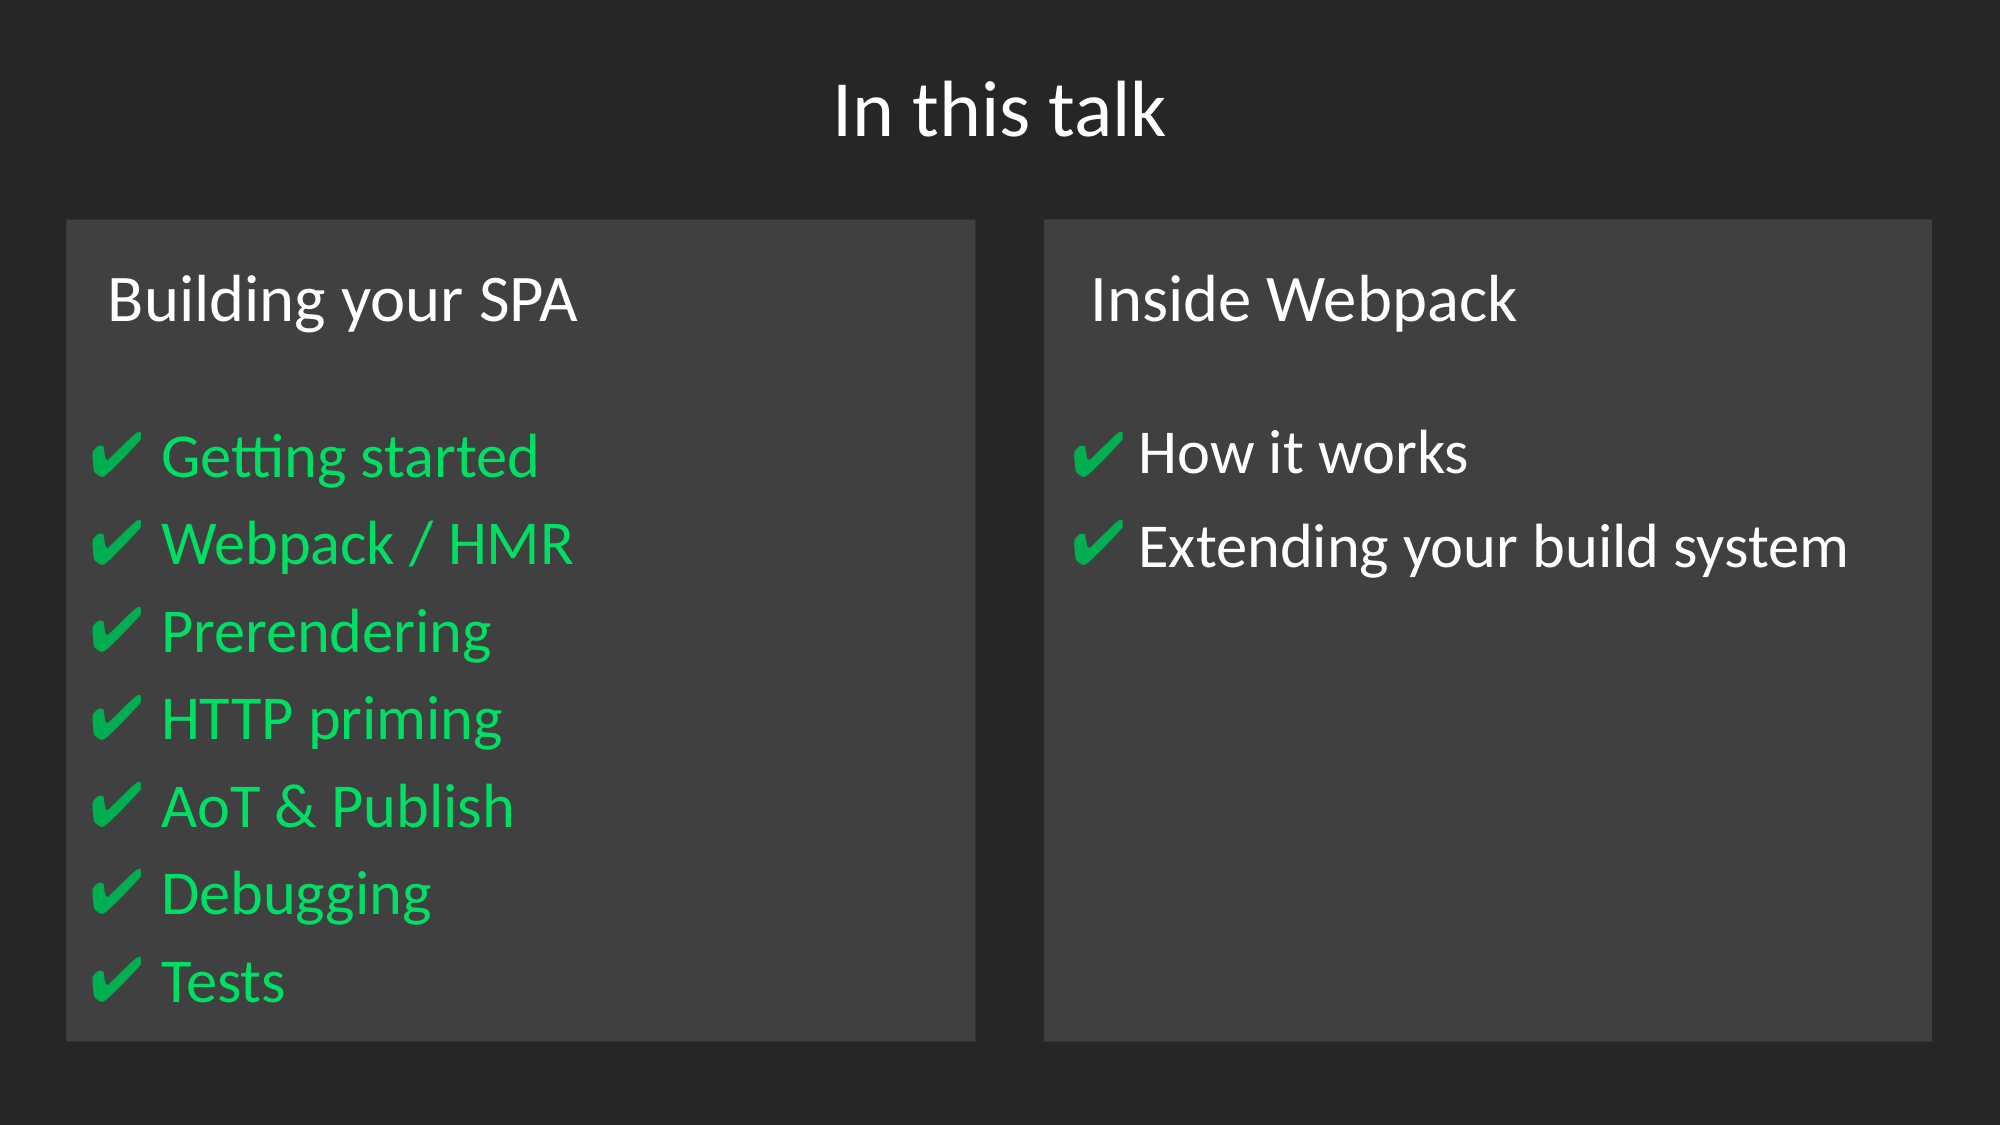

# In this talk
Building your SPA
Inside Webpack

Getting started
Webpack / HMR
Prerendering
HTTP priming
AoT & Publish
Debugging
Tests

How it works
Extending your build system
✔
✔
✔
✔
✔
✔
✔
✔
✔